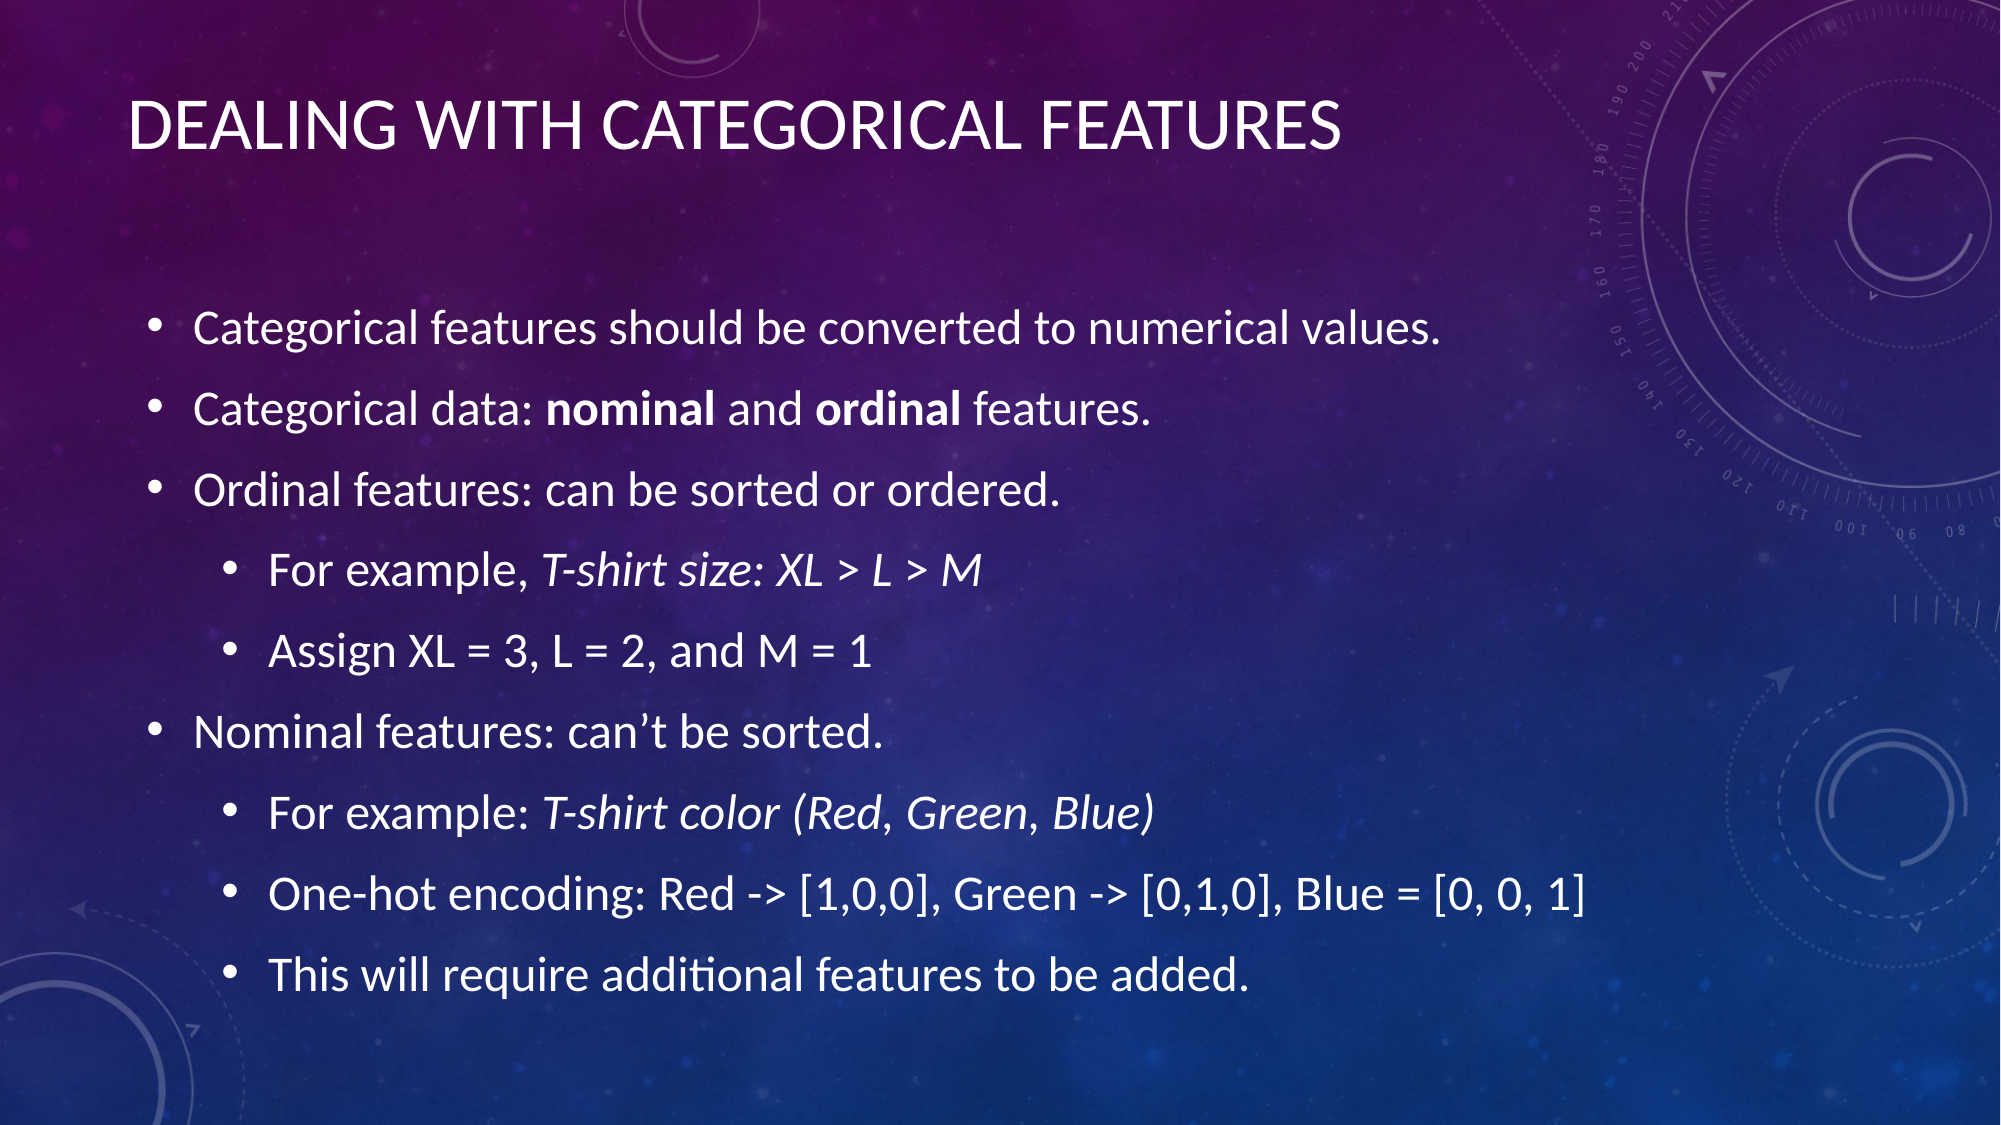

# Dealing with categorical features

Categorical features should be converted to numerical values.
Categorical data: nominal and ordinal features.
Ordinal features: can be sorted or ordered.
For example, T-shirt size: XL > L > M
Assign XL = 3, L = 2, and M = 1
Nominal features: can’t be sorted.
For example: T-shirt color (Red, Green, Blue)
One-hot encoding: Red -> [1,0,0], Green -> [0,1,0], Blue = [0, 0, 1]
This will require additional features to be added.